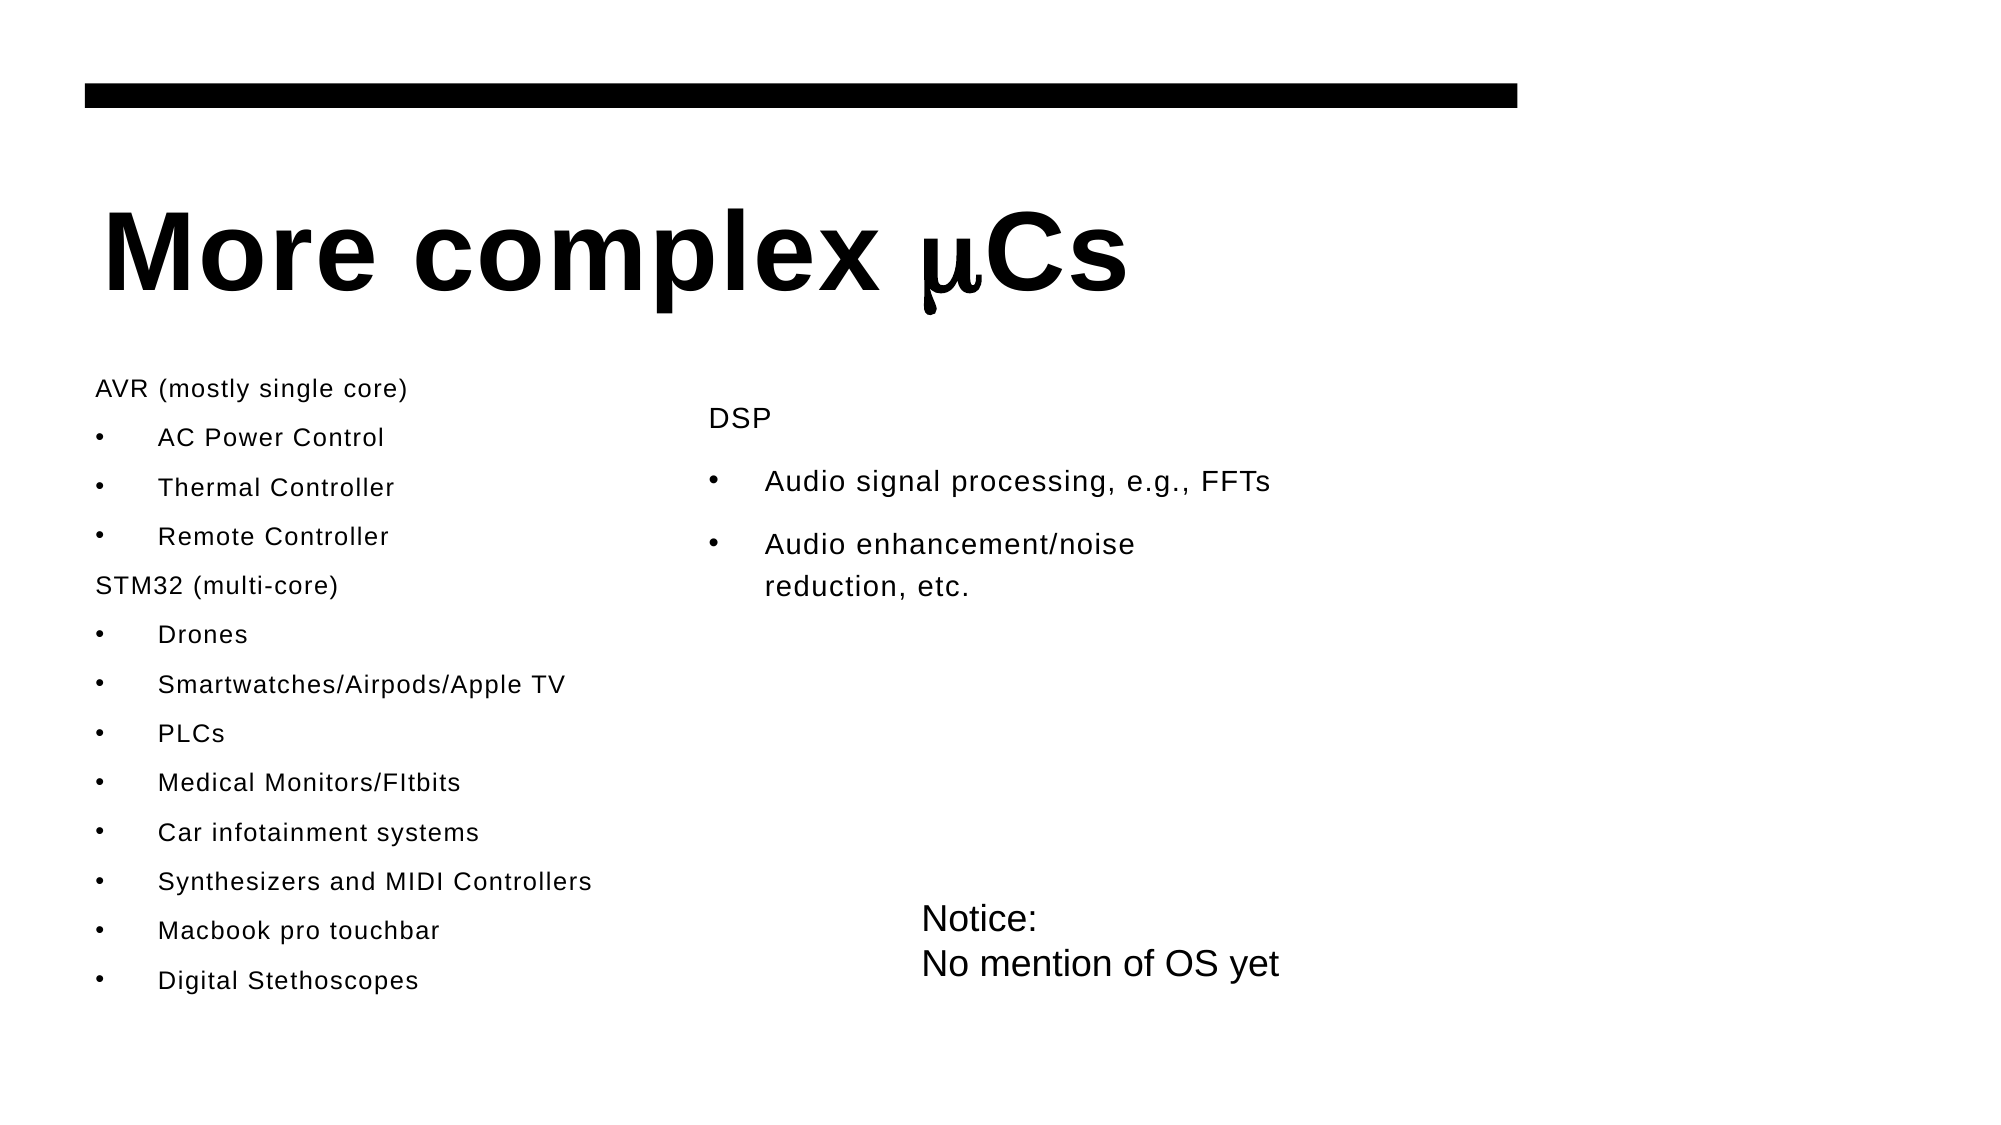

# More complex μCs
AVR (mostly single core)
AC Power Control
Thermal Controller
Remote Controller
STM32 (multi-core)
Drones
Smartwatches/Airpods/Apple TV
PLCs
Medical Monitors/FItbits
Car infotainment systems
Synthesizers and MIDI Controllers
Macbook pro touchbar
Digital Stethoscopes
DSP
Audio signal processing, e.g., FFTs
Audio enhancement/noise reduction, etc.
Notice:
No mention of OS yet